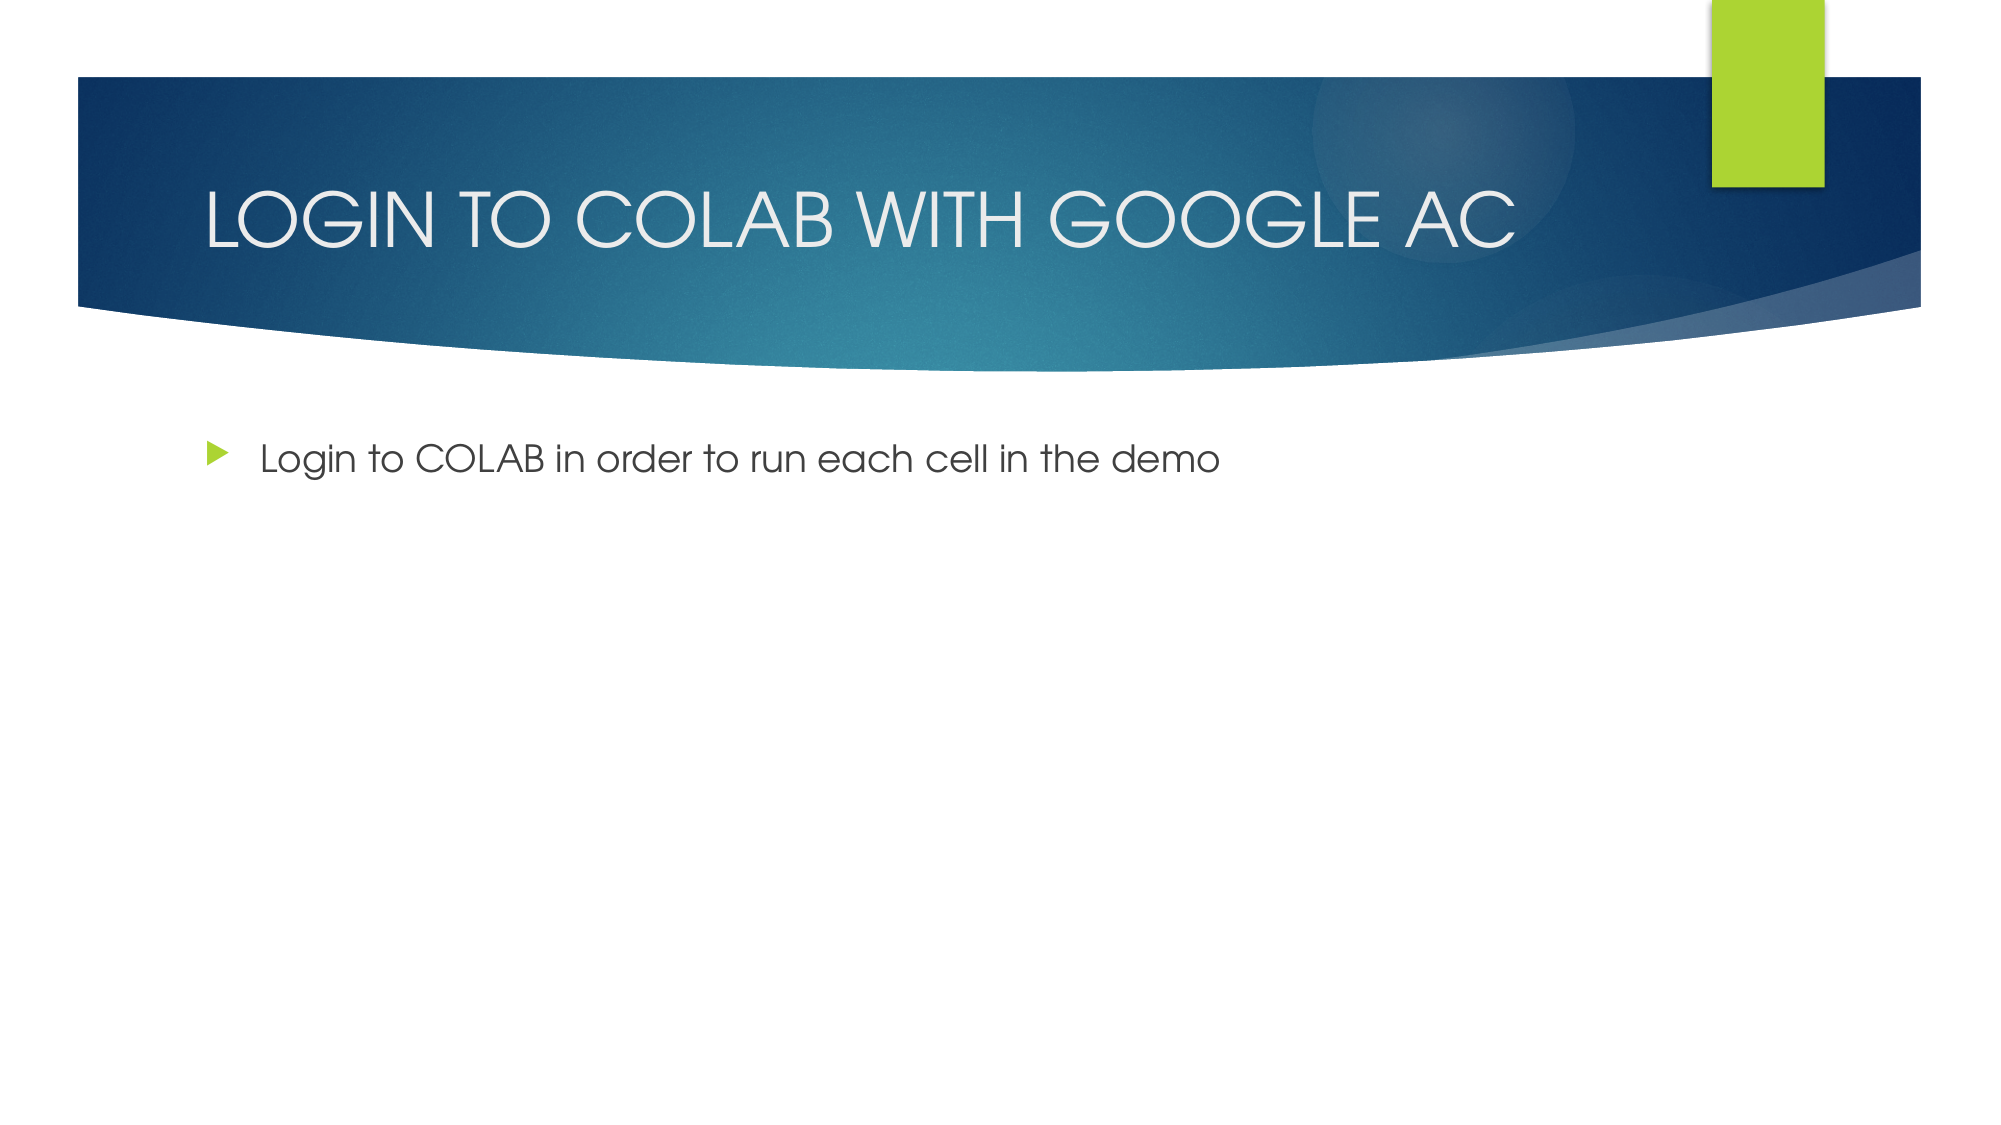

# LOGIN TO COLAB WITH GOOGLE AC
Login to COLAB in order to run each cell in the demo